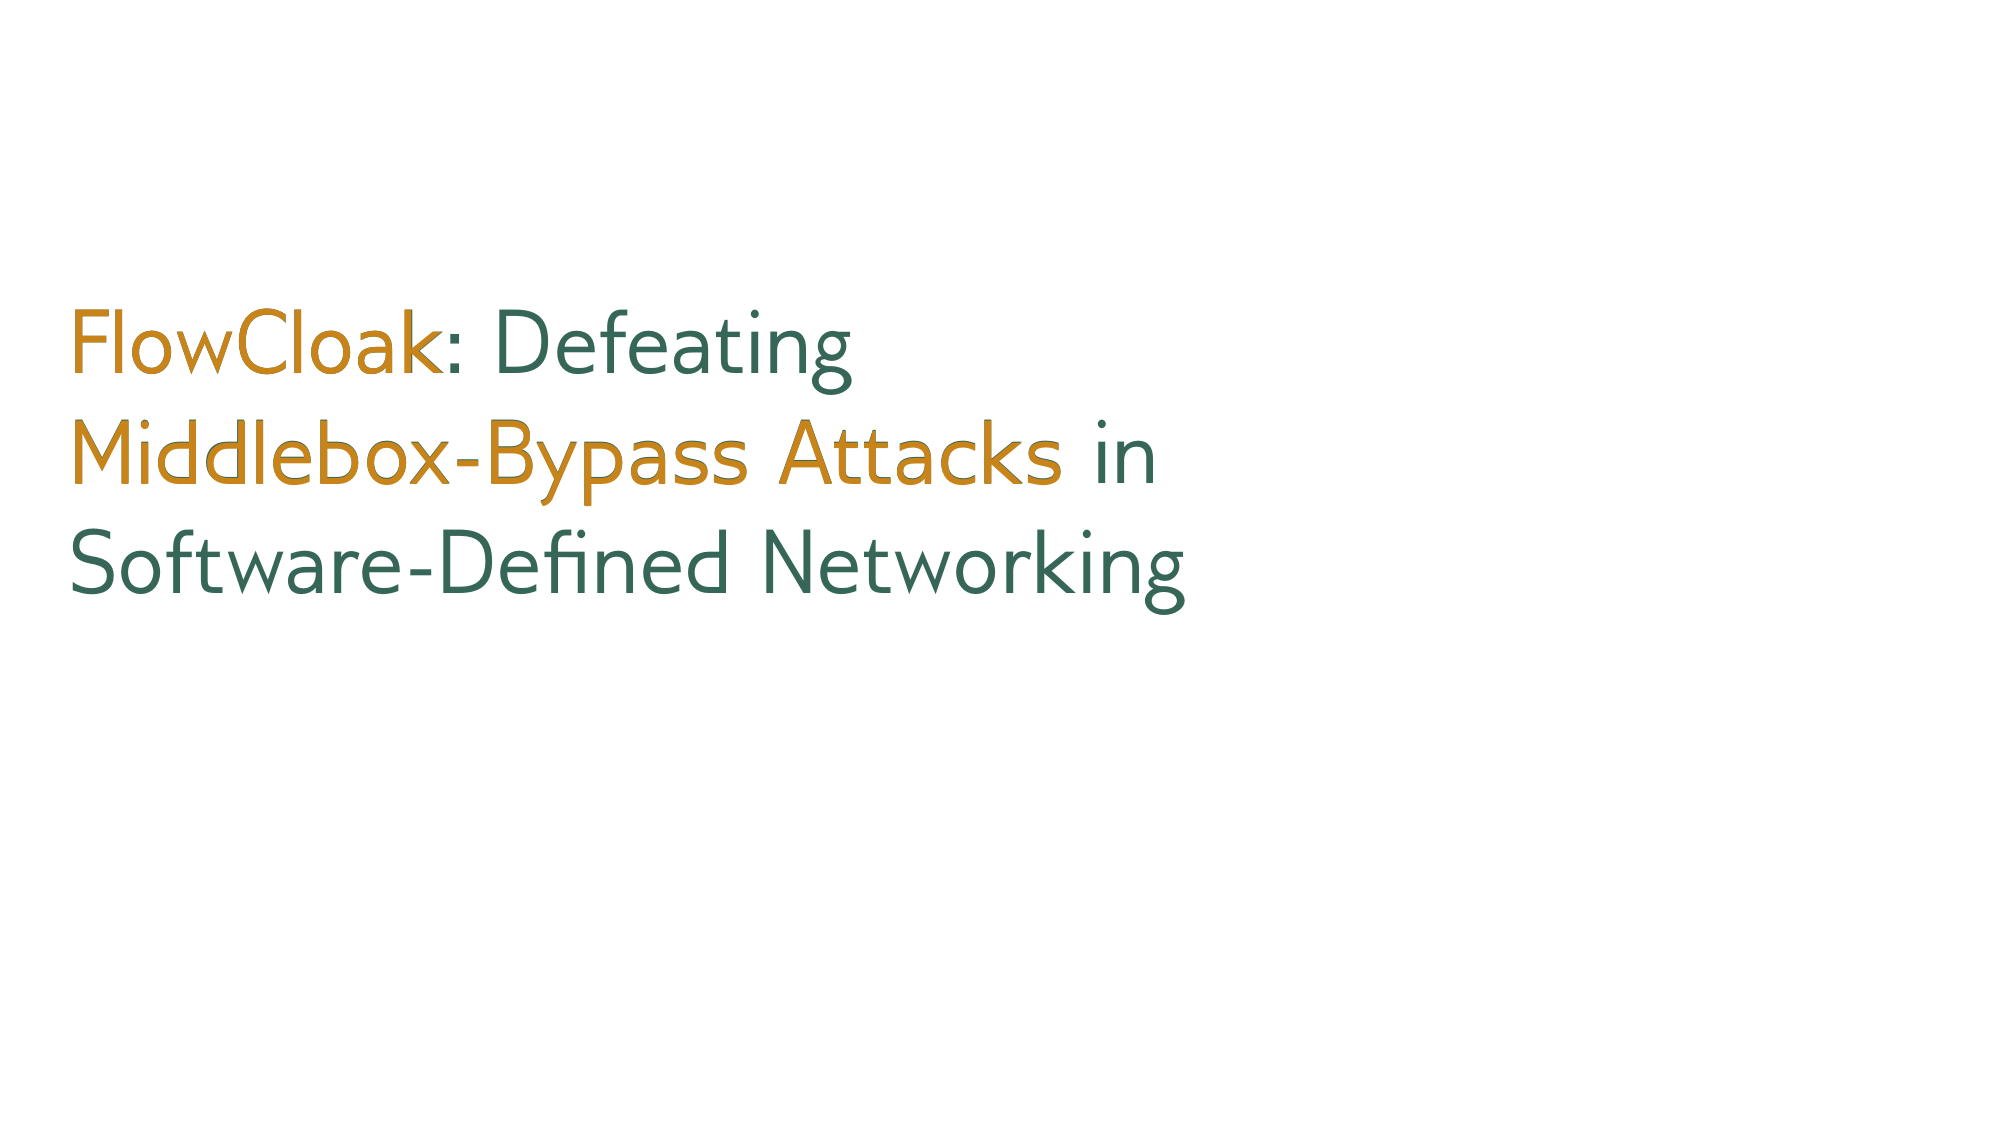

FlowCloak
FlowCloak: Defeating
Middlebox-Bypass Attacks in
Software-Defined Networking
Middlebox-Bypass Attacks